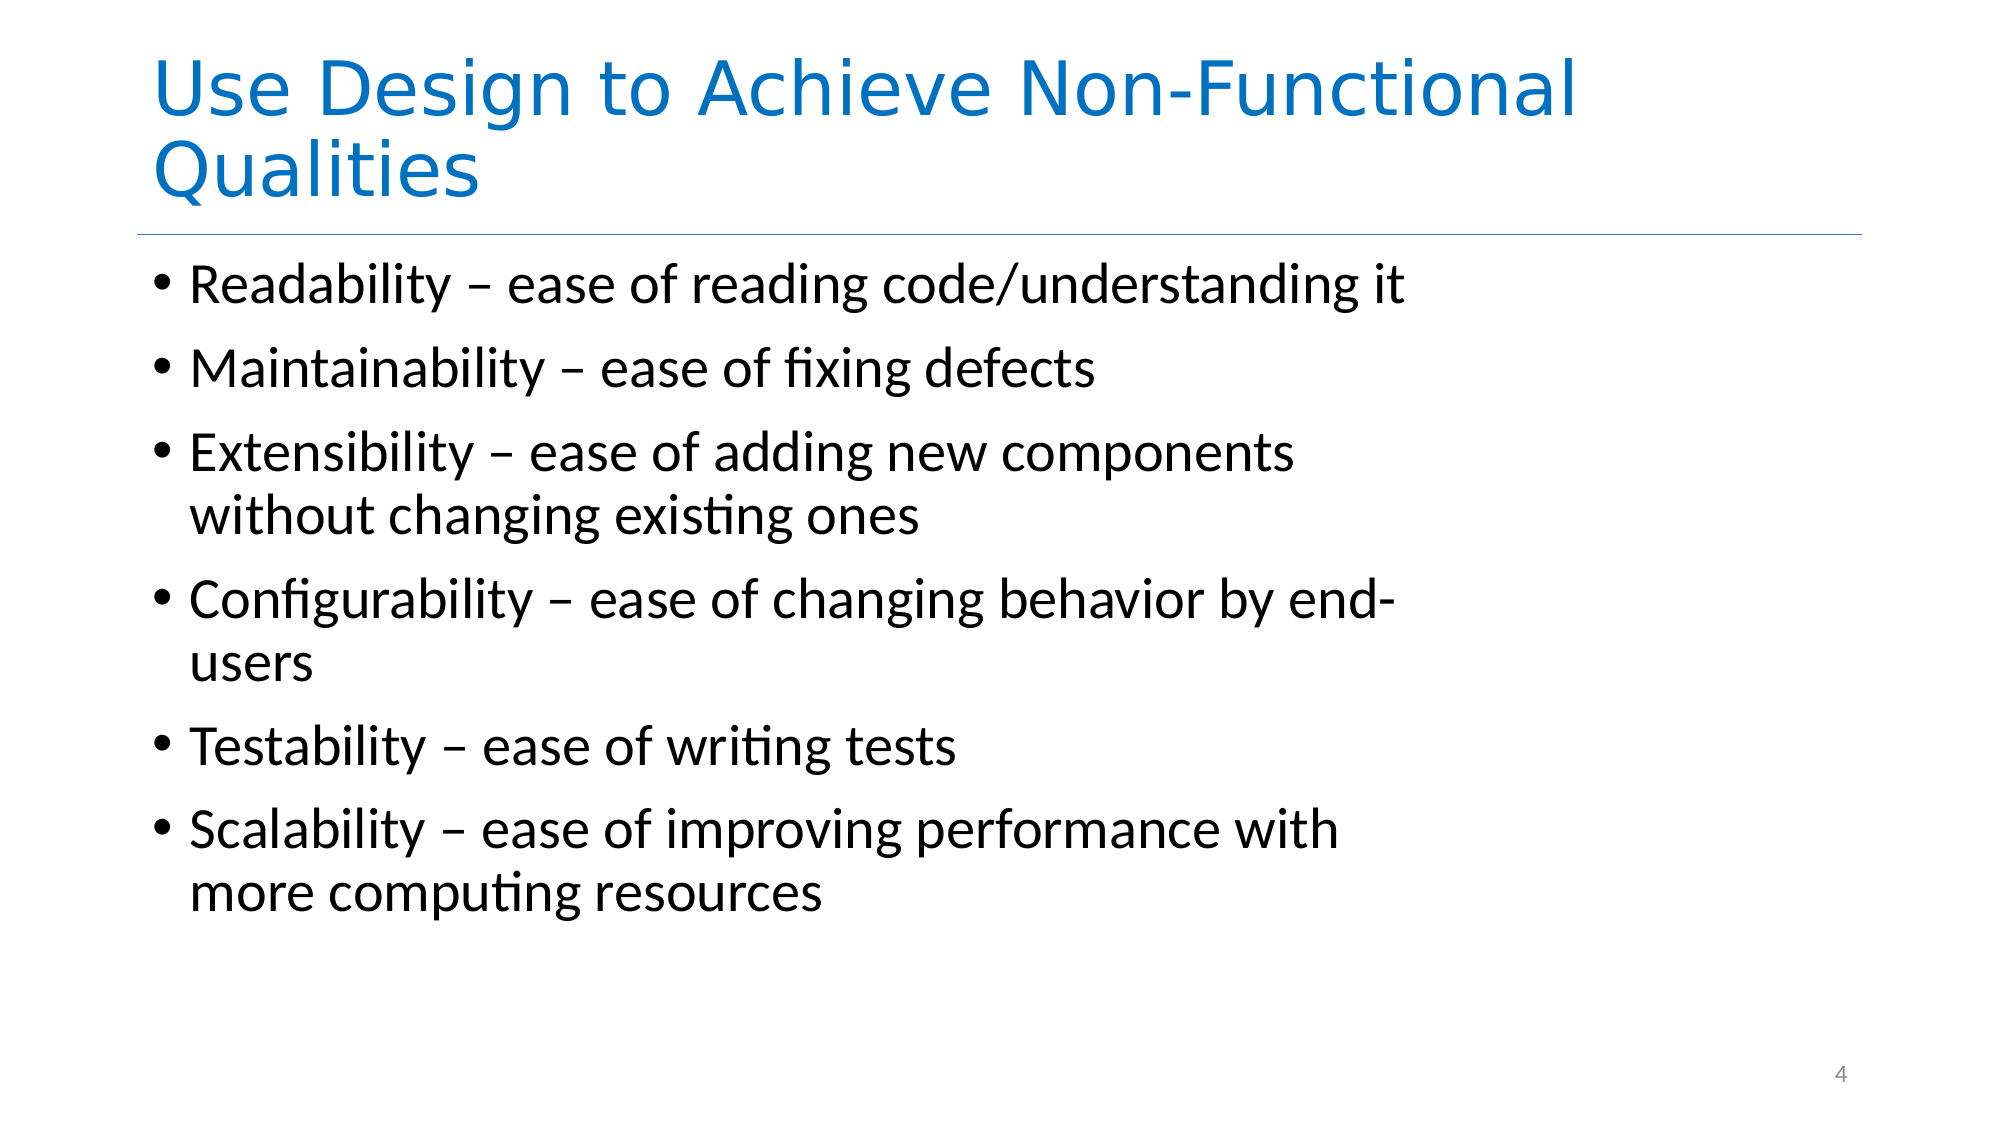

# Use Design to Achieve Non-Functional Qualities
Readability – ease of reading code/understanding it
Maintainability – ease of fixing defects
Extensibility – ease of adding new components without changing existing ones
Configurability – ease of changing behavior by end-users
Testability – ease of writing tests
Scalability – ease of improving performance with more computing resources
4